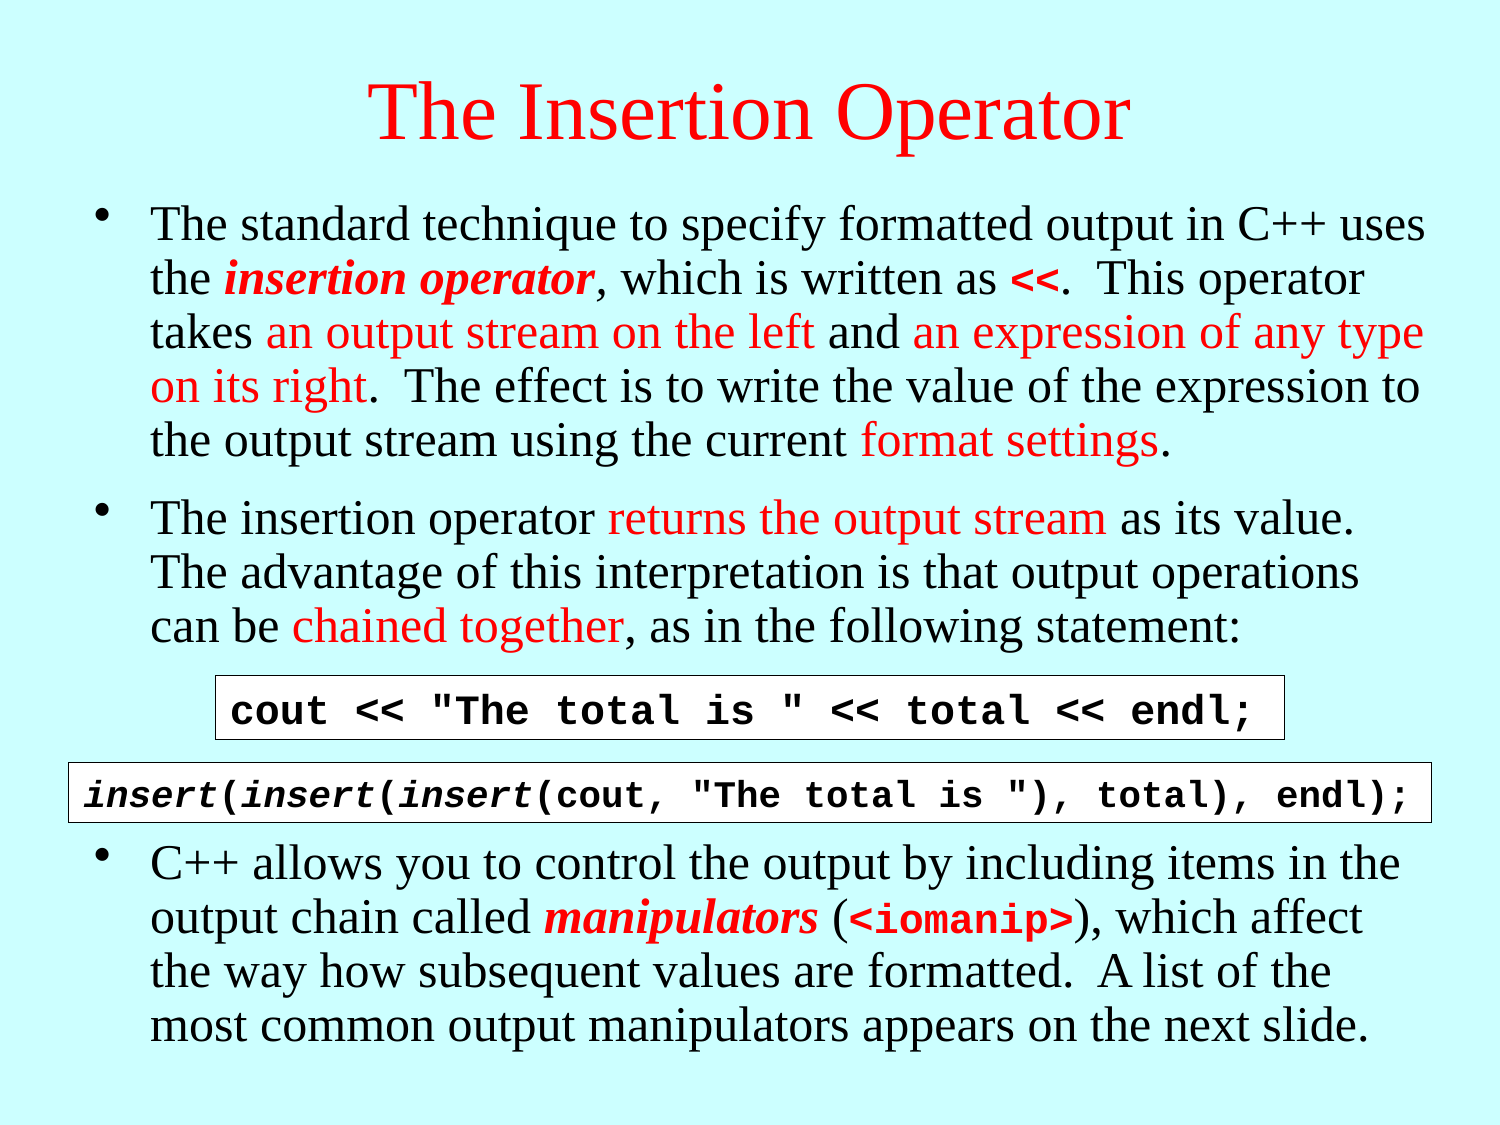

# The Insertion Operator
The standard technique to specify formatted output in C++ uses the insertion operator, which is written as <<.  This operator takes an output stream on the left and an expression of any type on its right.  The effect is to write the value of the expression to the output stream using the current format settings.
The insertion operator returns the output stream as its value.  The advantage of this interpretation is that output operations can be chained together, as in the following statement:

C++ allows you to control the output by including items in the output chain called manipulators (<iomanip>), which affect the way how subsequent values are formatted.  A list of the most common output manipulators appears on the next slide.
cout << "The total is " << total << endl;
insert(insert(insert(cout, "The total is "), total), endl);